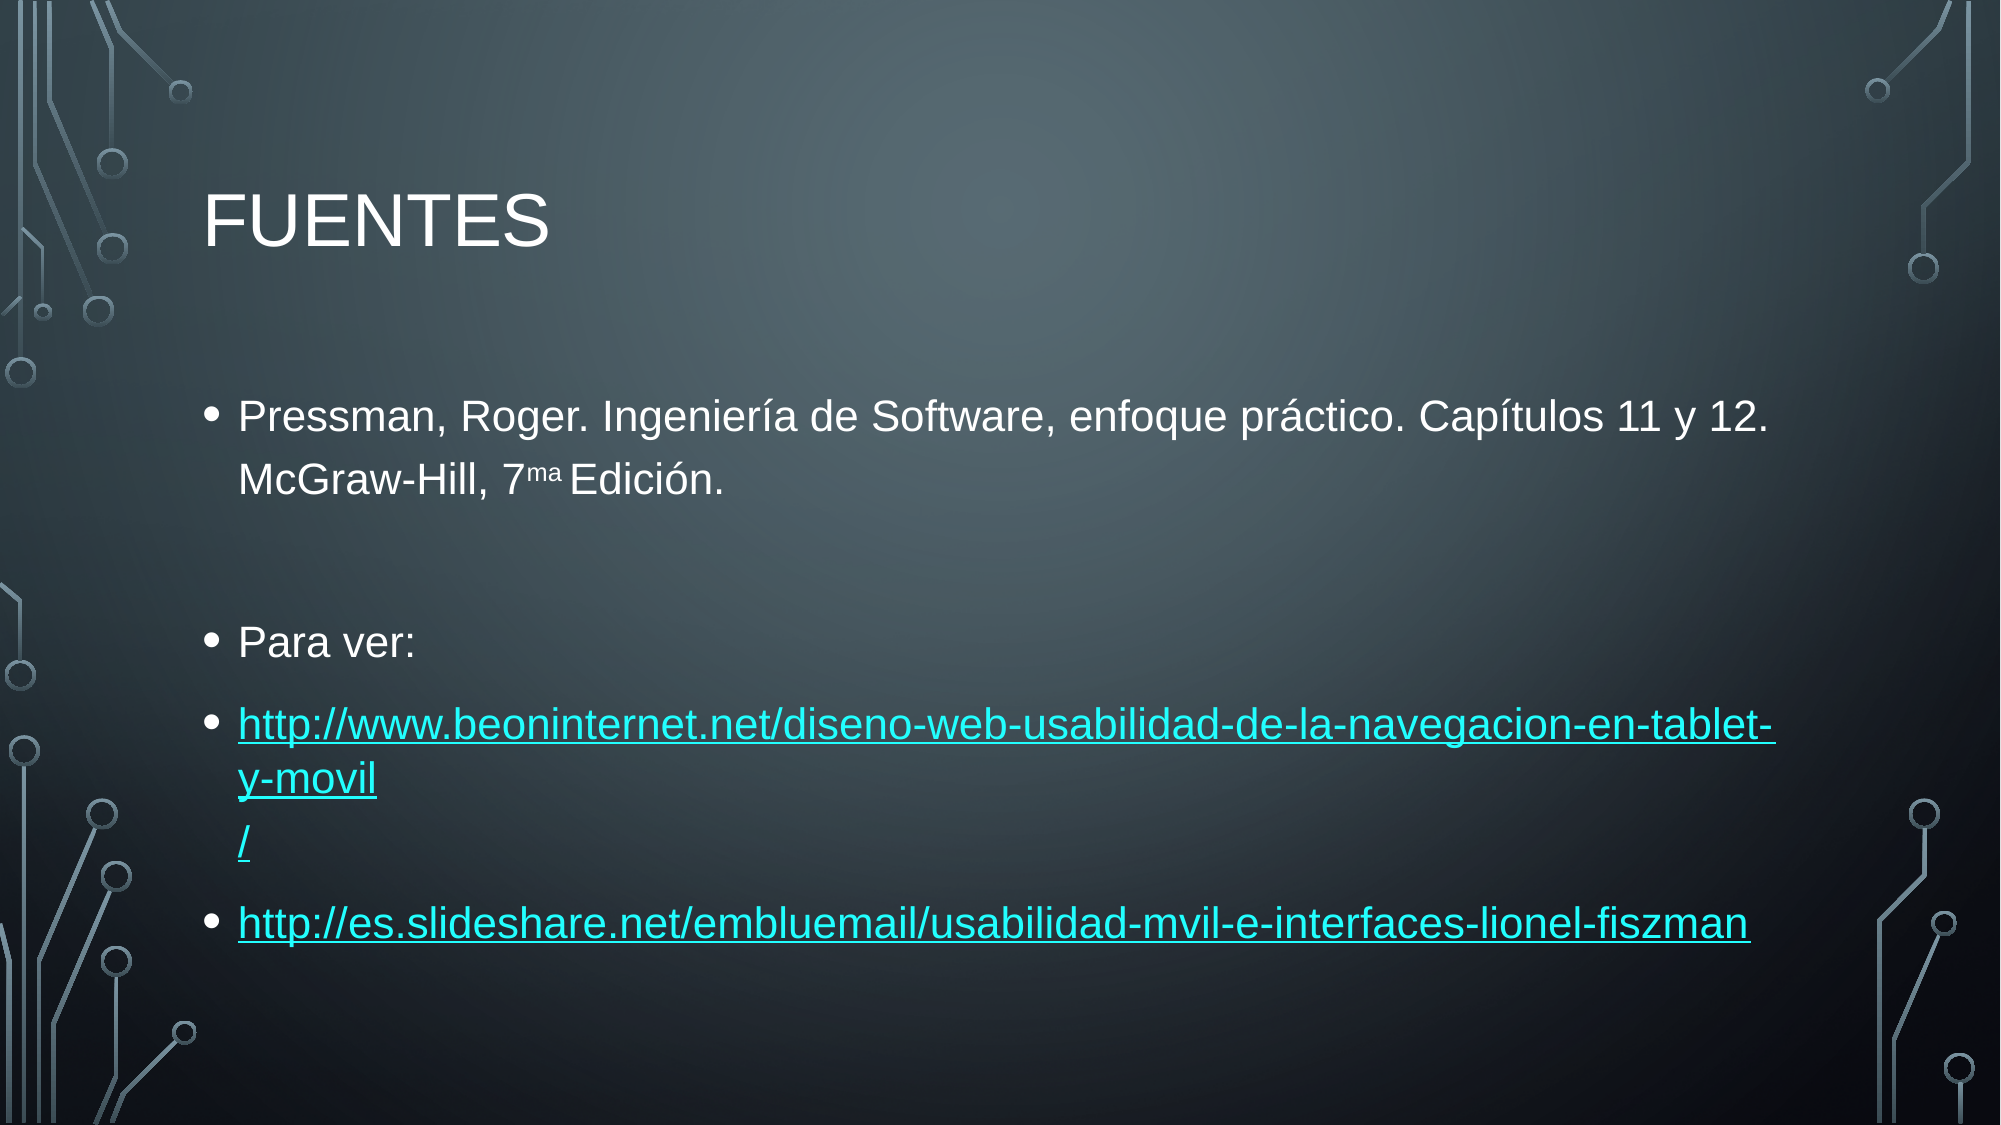

# Fuentes
Pressman, Roger. Ingeniería de Software, enfoque práctico. Capítulos 11 y 12. McGraw-Hill, 7ma Edición.

Para ver:
http://www.beoninternet.net/diseno-web-usabilidad-de-la-navegacion-en-tablet-y-movil/
http://es.slideshare.net/embluemail/usabilidad-mvil-e-interfaces-lionel-fiszman